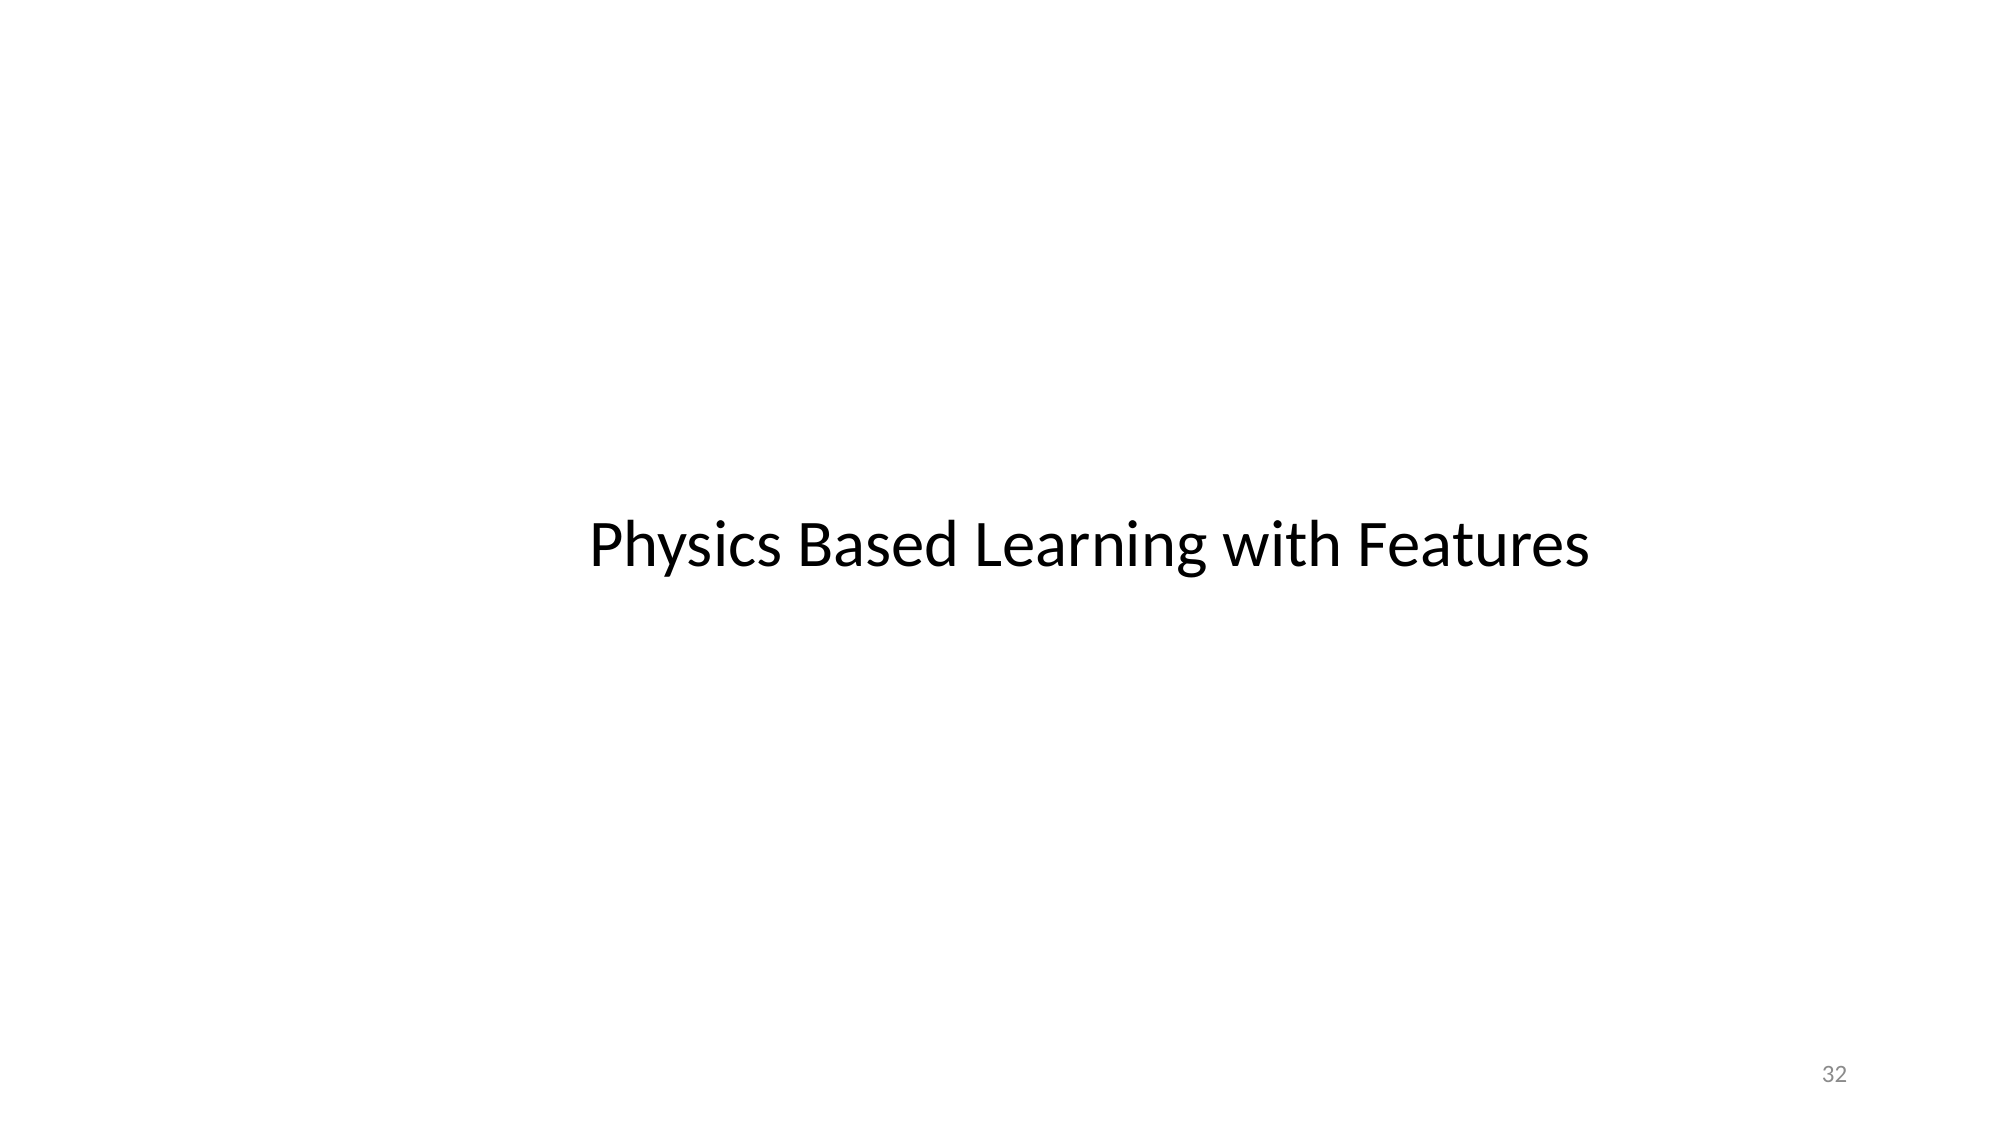

# Physics Based Learning with Features
32